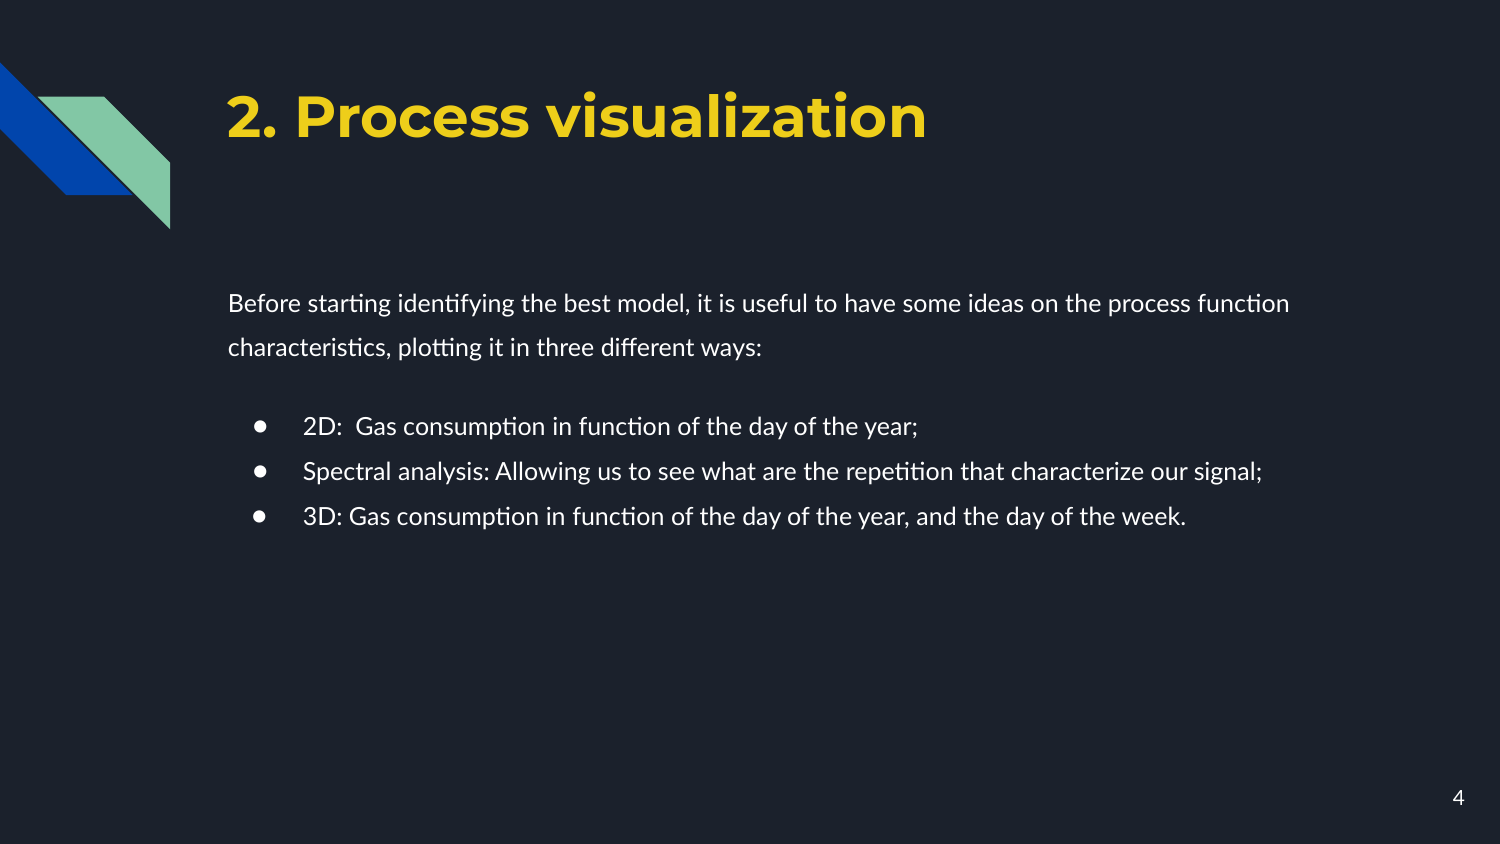

# 2. Process visualization
Before starting identifying the best model, it is useful to have some ideas on the process function characteristics, plotting it in three different ways:
2D:  Gas consumption in function of the day of the year;
Spectral analysis: Allowing us to see what are the repetition that characterize our signal;
3D: Gas consumption in function of the day of the year, and the day of the week.
4